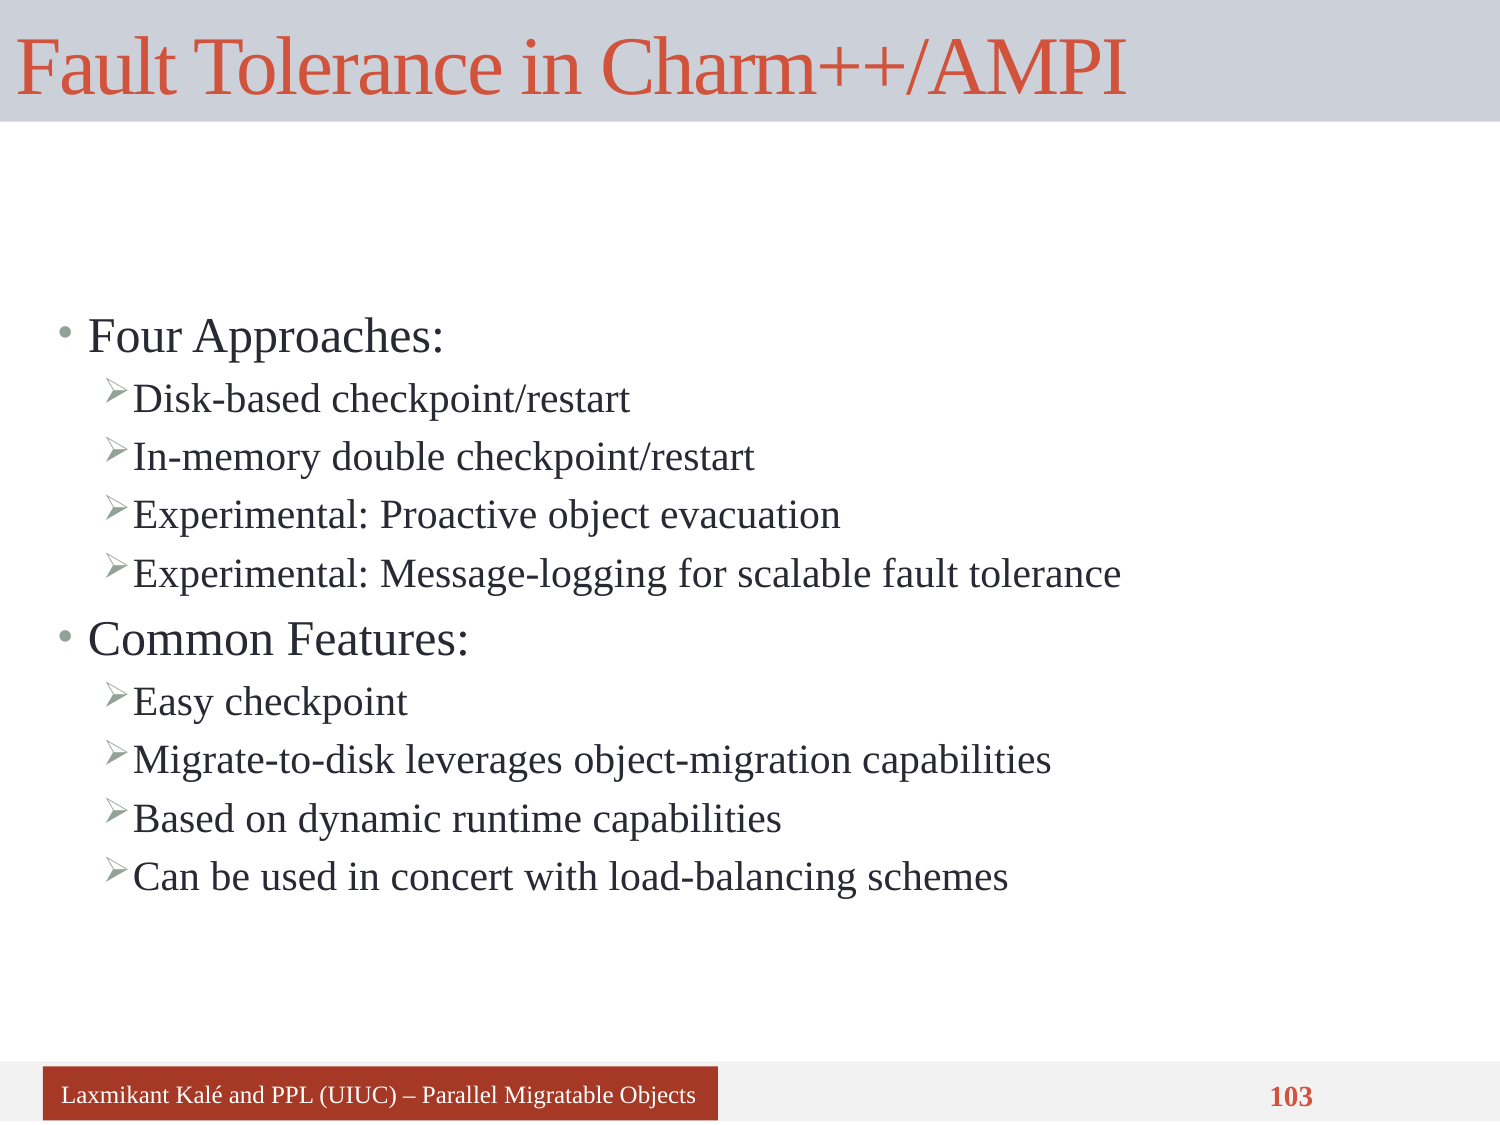

# Fault Tolerance in Charm++/AMPI
Four Approaches:
Disk-based checkpoint/restart
In-memory double checkpoint/restart
Experimental: Proactive object evacuation
Experimental: Message-logging for scalable fault tolerance
Common Features:
Easy checkpoint
Migrate-to-disk leverages object-migration capabilities
Based on dynamic runtime capabilities
Can be used in concert with load-balancing schemes
Laxmikant Kalé and PPL (UIUC) – Parallel Migratable Objects
103